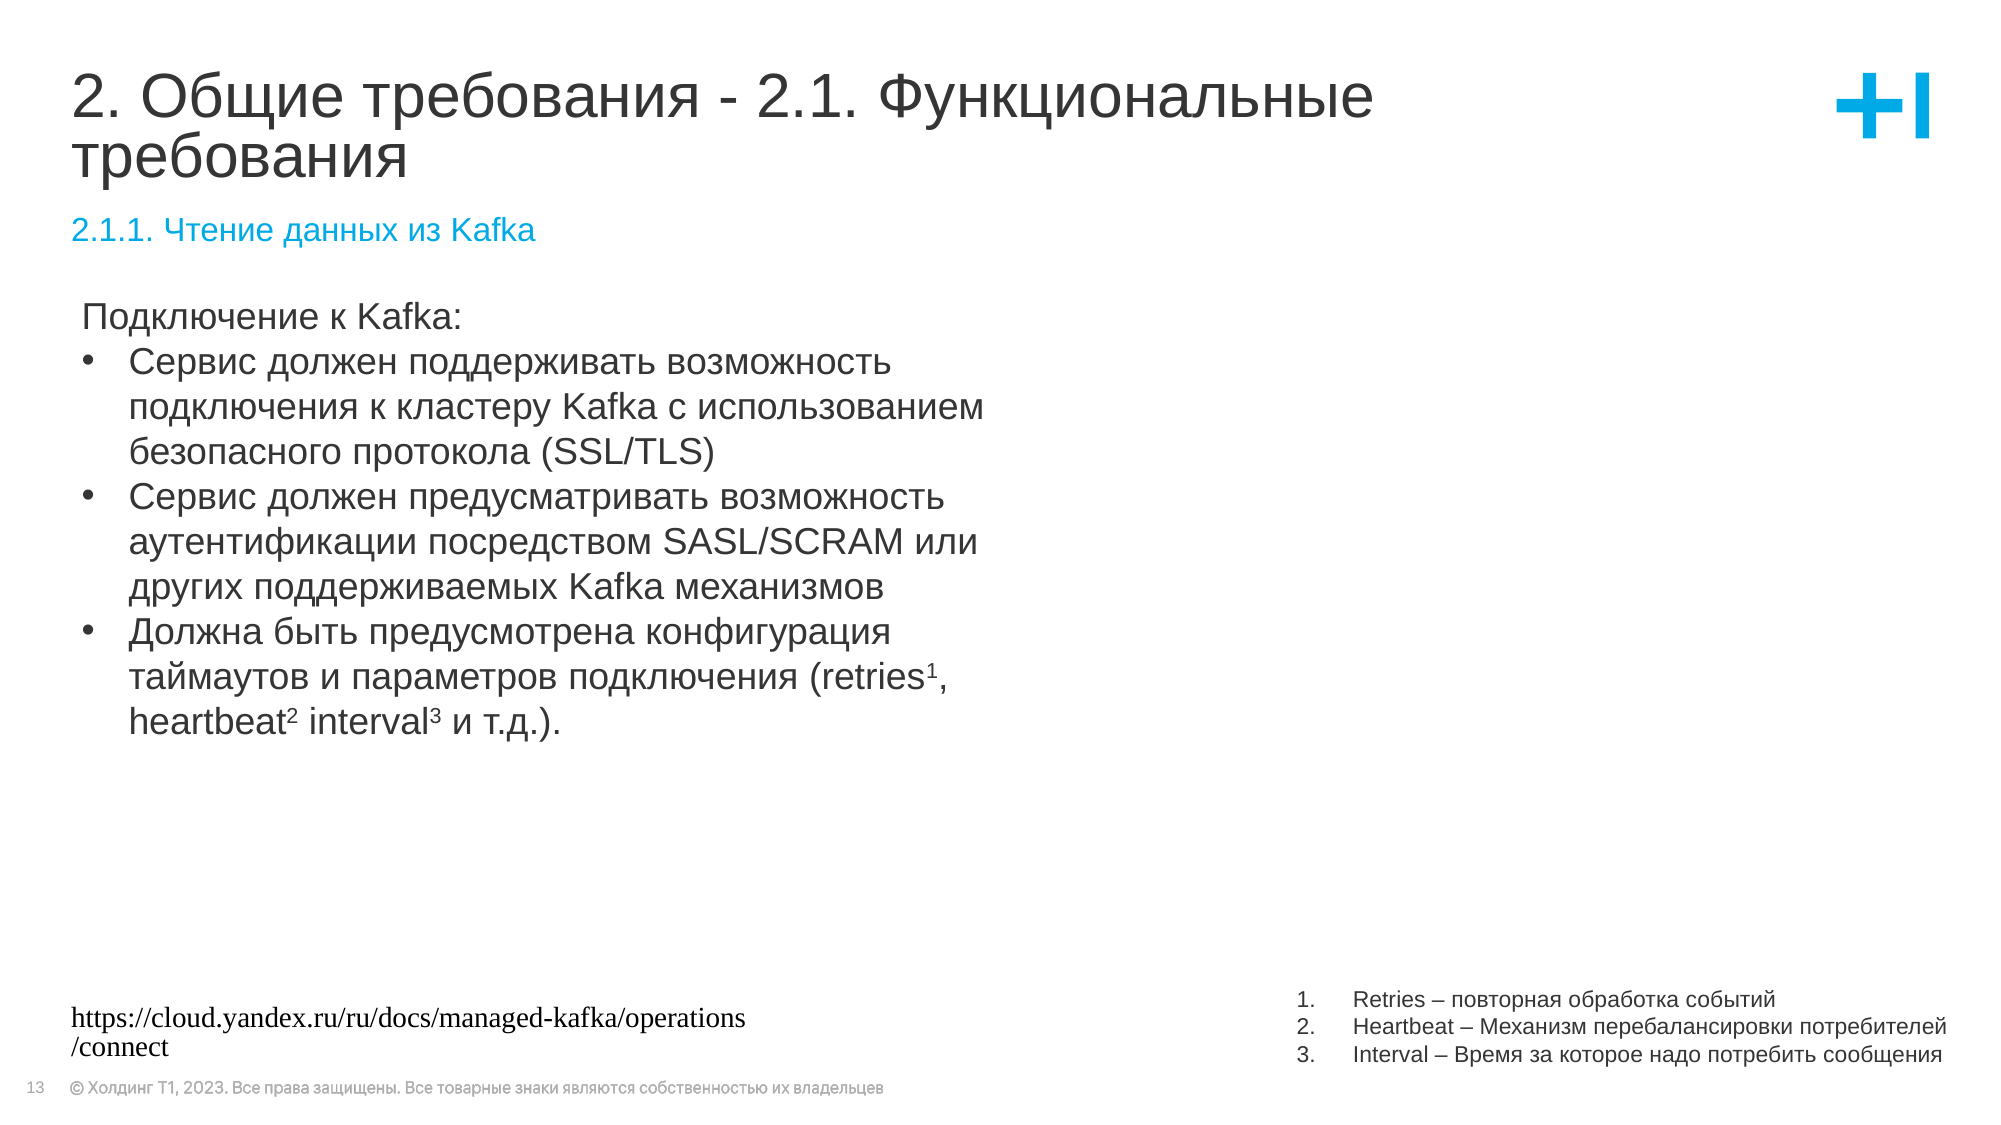

# 2. Общие требования - 2.1. Функциональные требования
2.1.1. Чтение данных из Kafka
Подключение к Kafka:
Сервис должен поддерживать возможность подключения к кластеру Kafka с использованием безопасного протокола (SSL/TLS)
Сервис должен предусматривать возможность аутентификации посредством SASL/SCRAM или других поддерживаемых Kafka механизмов
Должна быть предусмотрена конфигурация таймаутов и параметров подключения (retries1, heartbeat2 interval3 и т.д.).
Retries – повторная обработка событий
Heartbeat – Механизм перебалансировки потребителей
Interval – Время за которое надо потребить сообщения

https://cloud.yandex.ru/ru/docs/managed-kafka/operations/connect